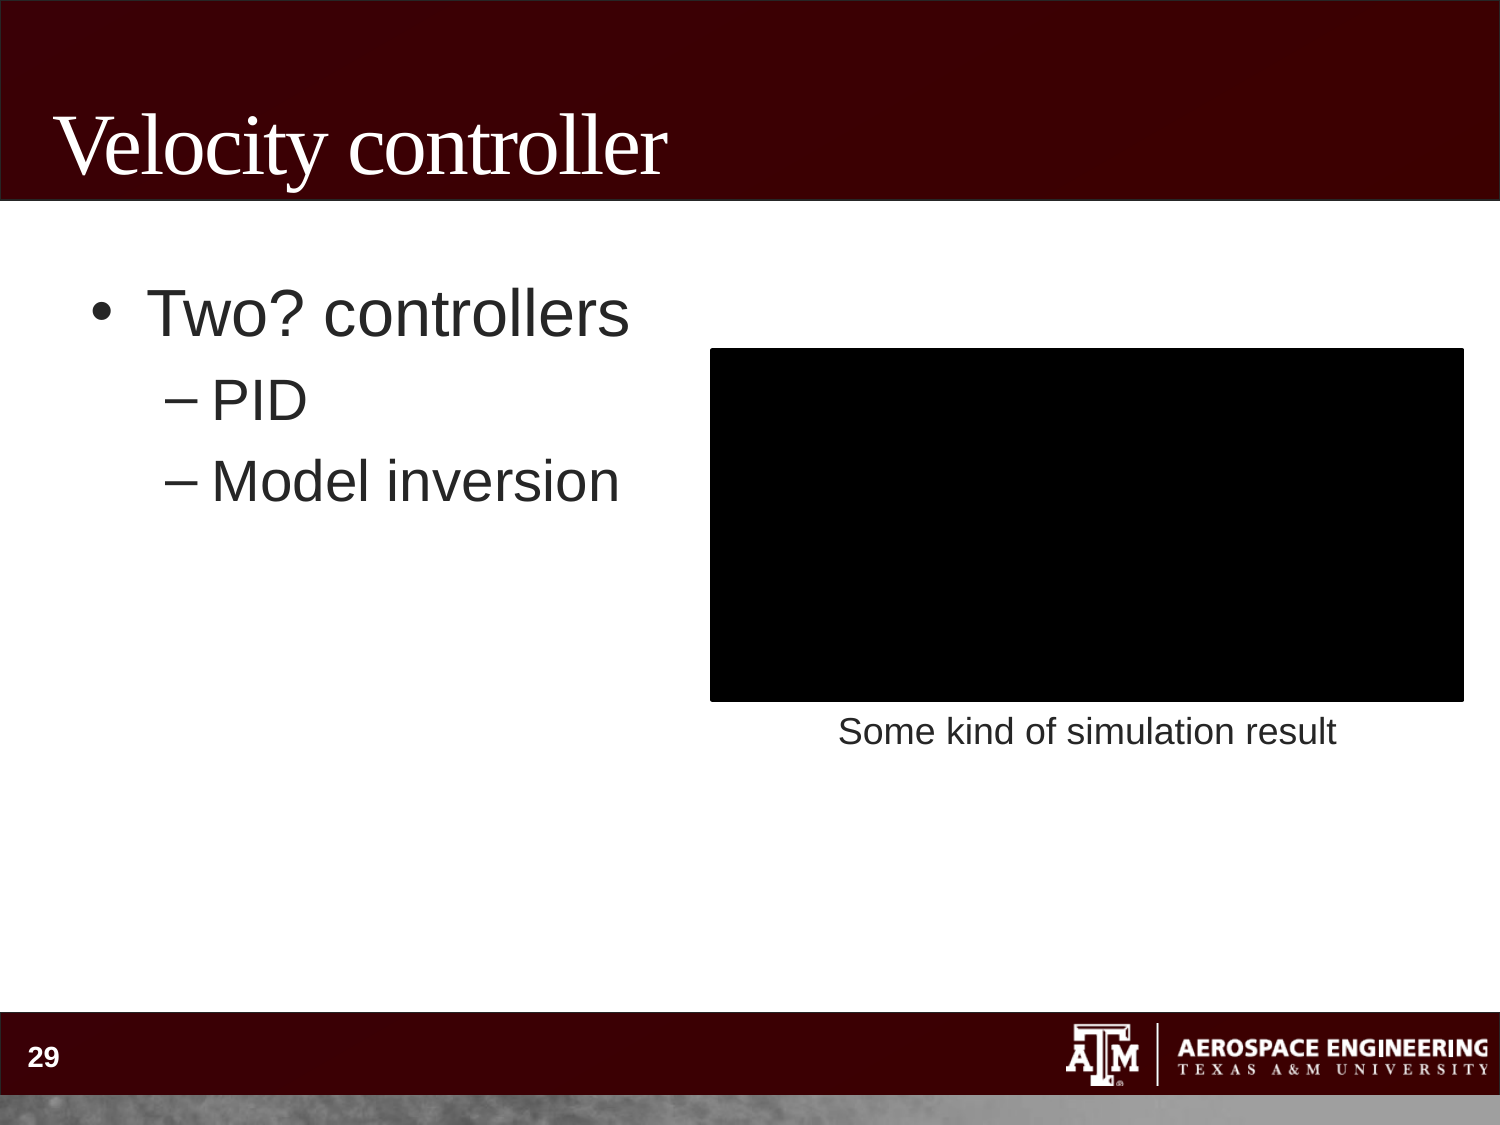

# Velocity controller
Two? controllers
PID
Model inversion

Some kind of simulation result
29